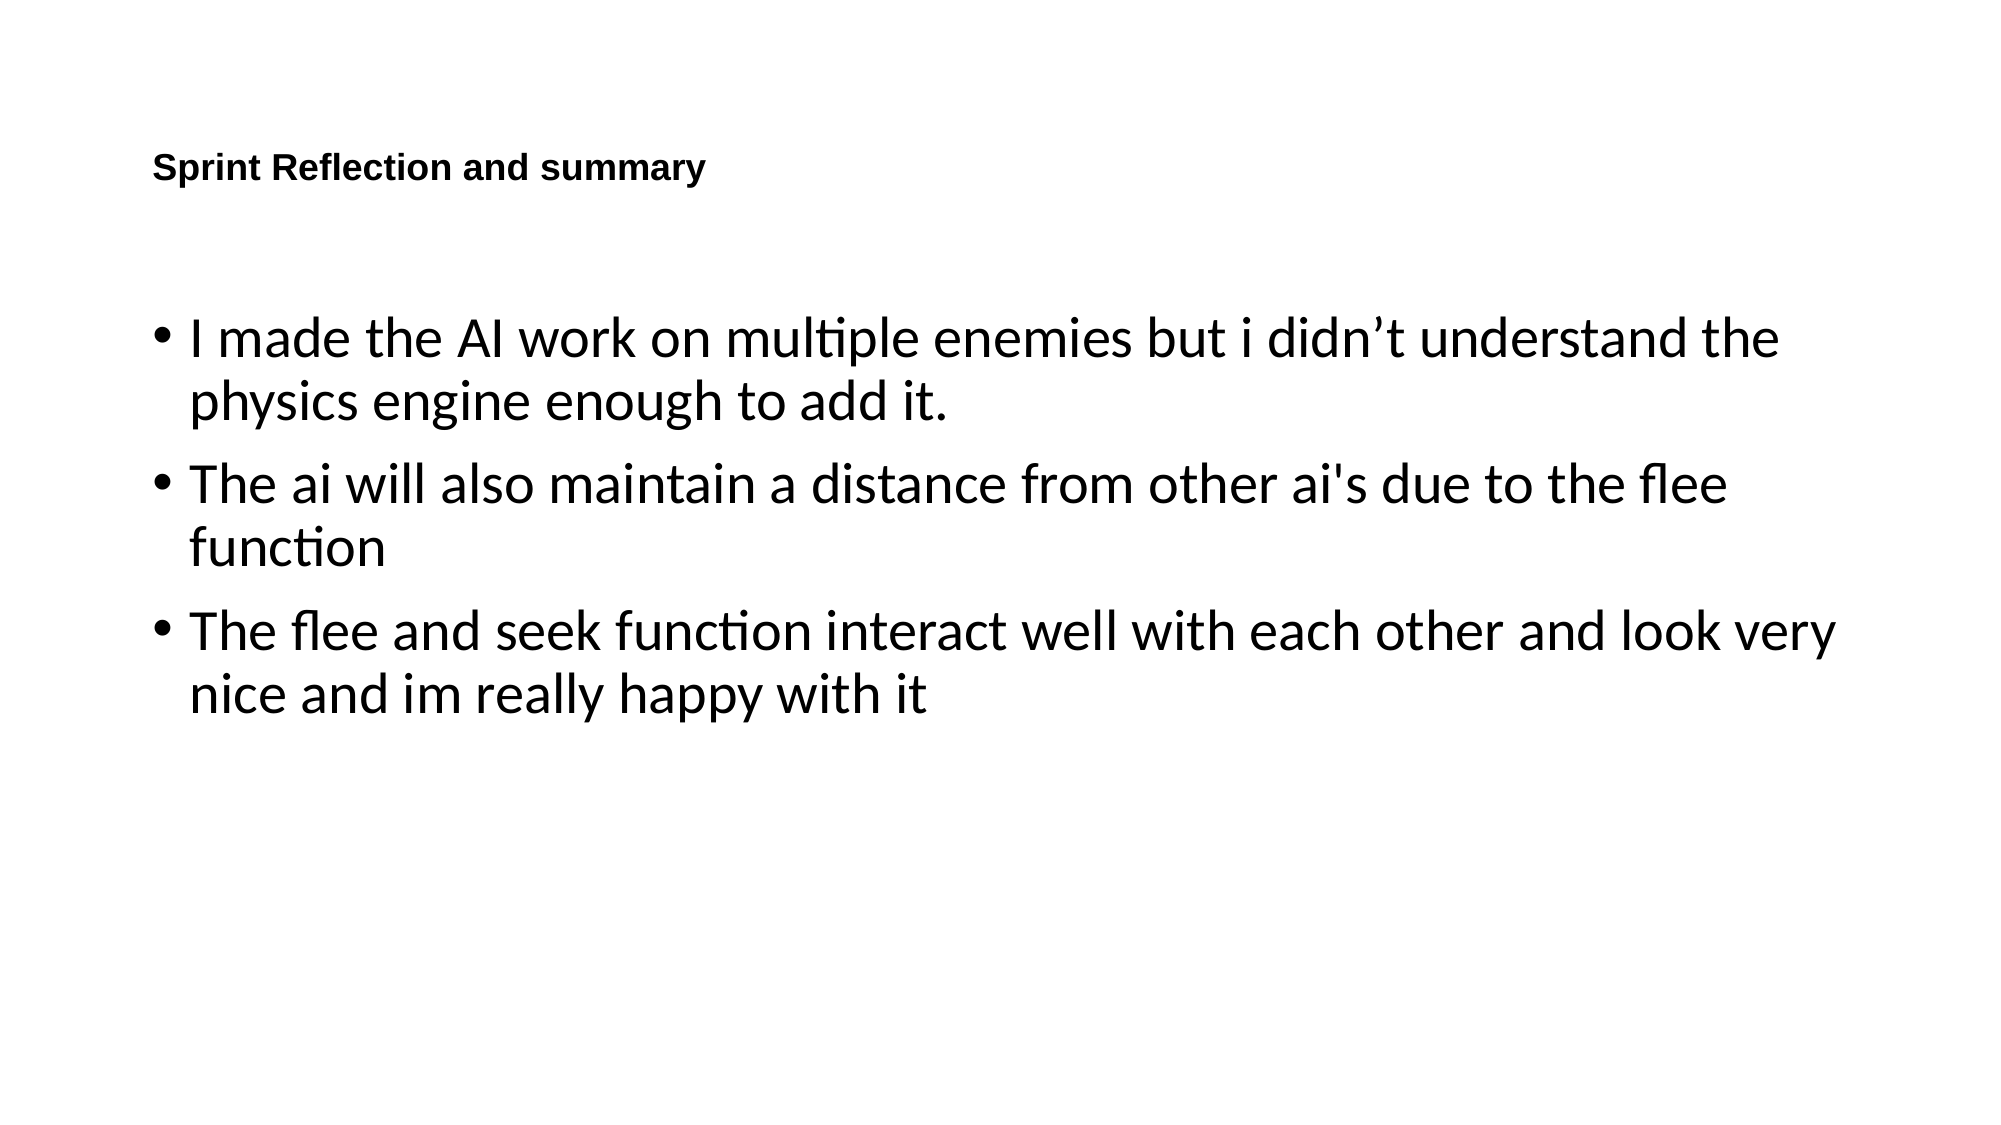

# Sprint Reflection and summary
I made the AI work on multiple enemies but i didn’t understand the physics engine enough to add it.
The ai will also maintain a distance from other ai's due to the flee function
The flee and seek function interact well with each other and look very nice and im really happy with it